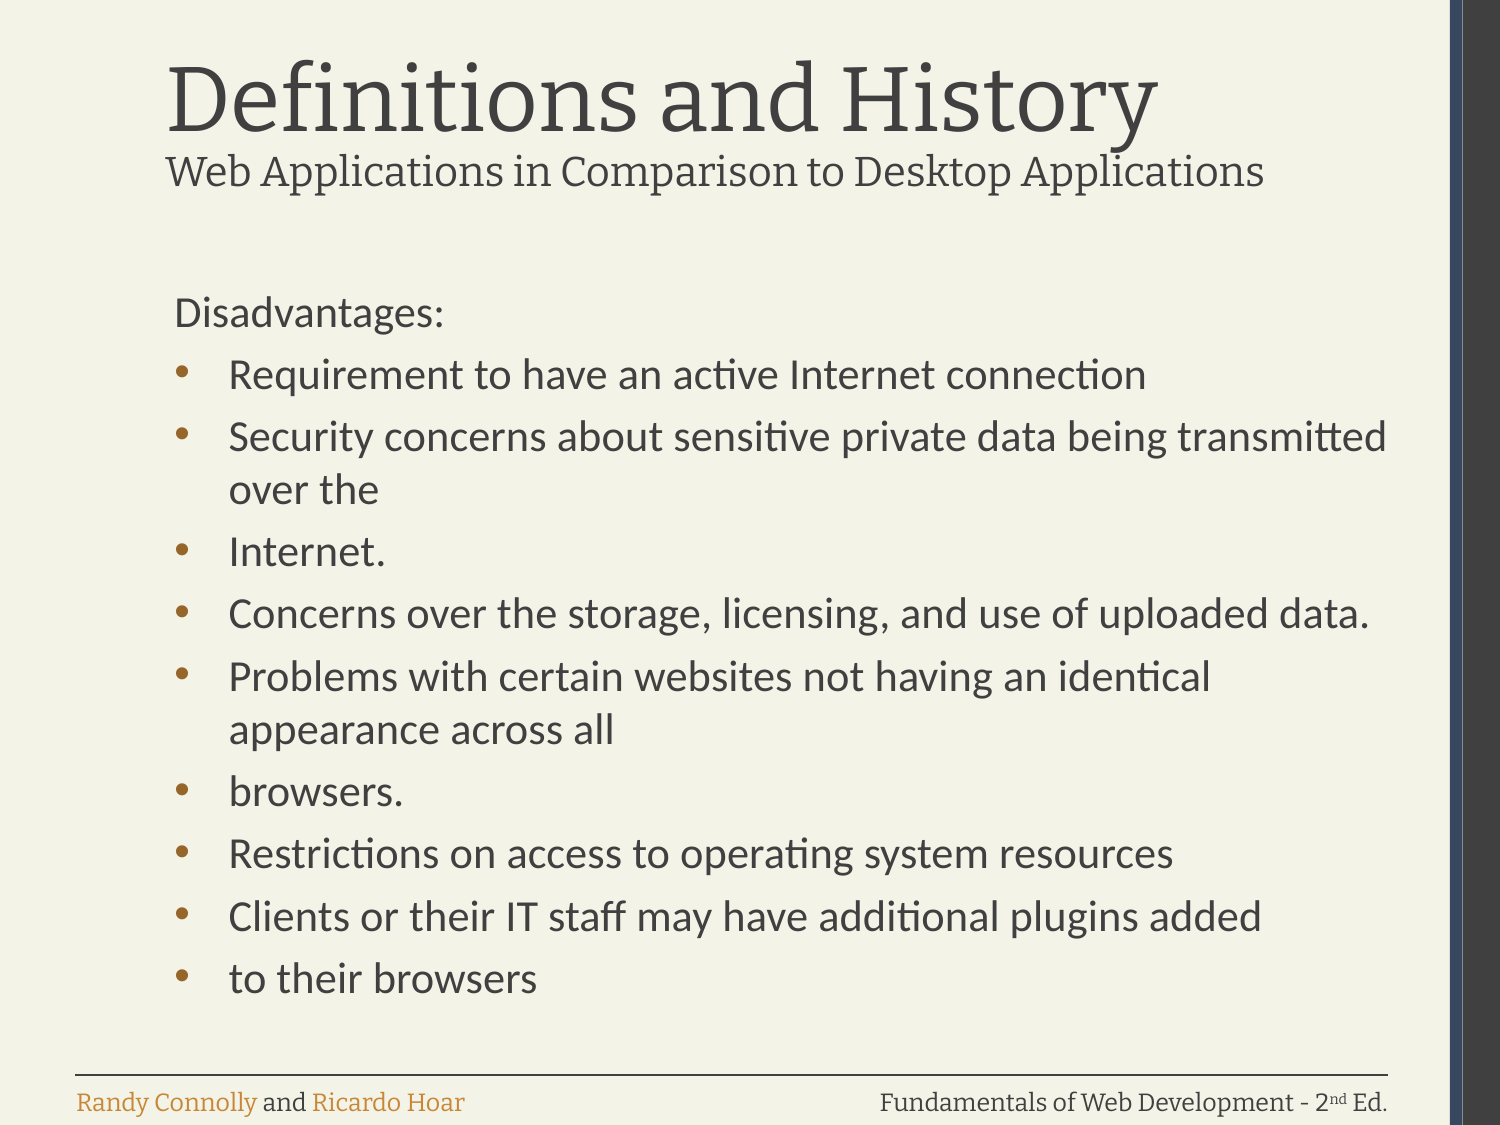

# Definitions and History
Web Applications in Comparison to Desktop Applications
Disadvantages:
Requirement to have an active Internet connection
Security concerns about sensitive private data being transmitted over the
Internet.
Concerns over the storage, licensing, and use of uploaded data.
Problems with certain websites not having an identical appearance across all
browsers.
Restrictions on access to operating system resources
Clients or their IT staff may have additional plugins added
to their browsers